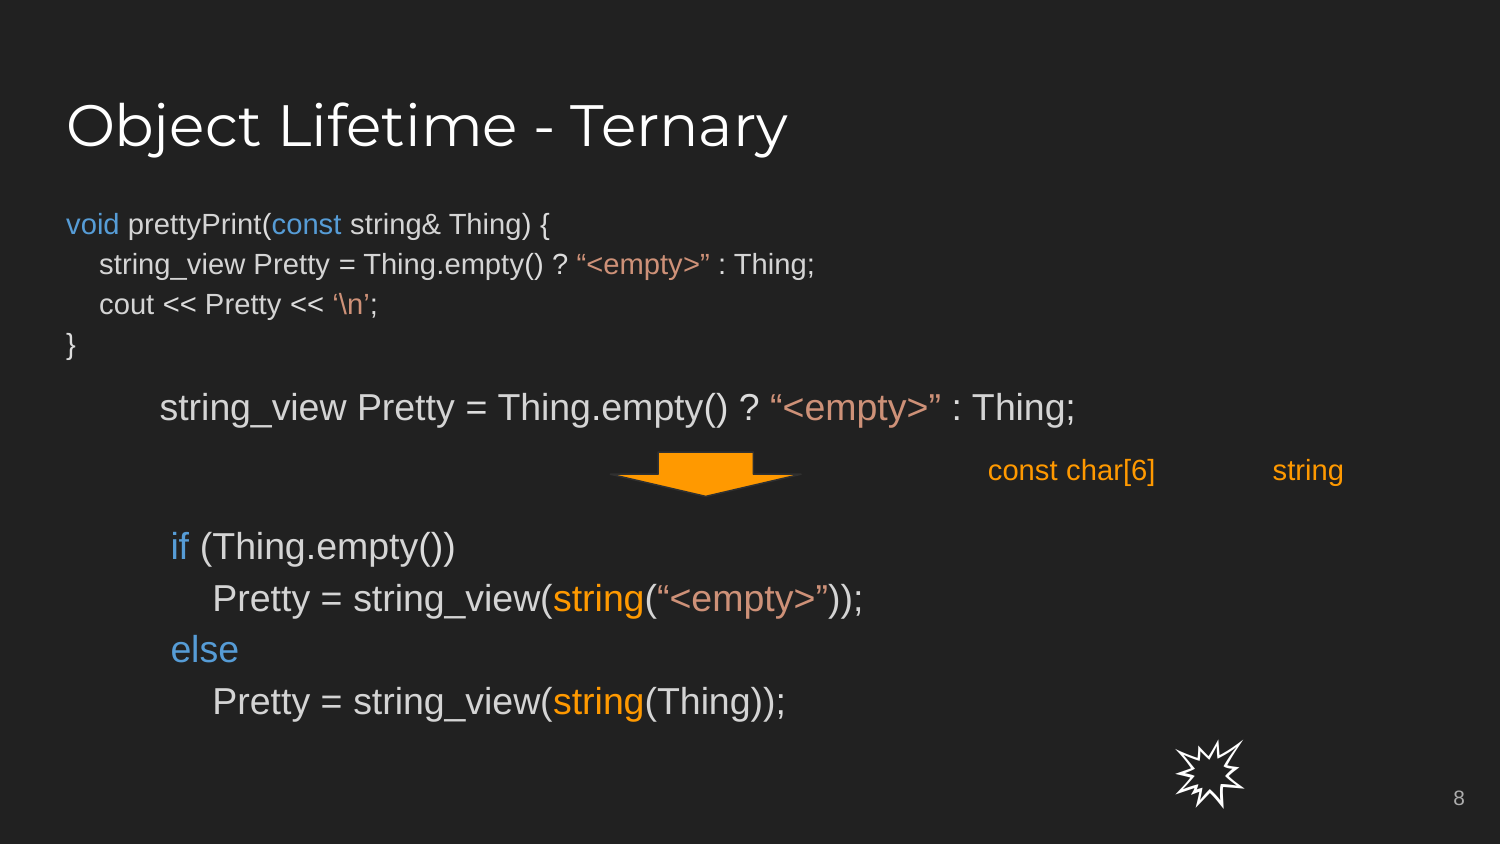

# Object Lifetime - Ternary
void prettyPrint(const string& Thing) {
    string_view Pretty = Thing.empty() ? “<empty>” : Thing;
    cout << Pretty << ‘\n’;
}

string_view Pretty = Thing.empty() ? “<empty>” : Thing;

const char[6]
string

if (Thing.empty())
    Pretty = string_view(string(“<empty>”));
else
    Pretty = string_view(string(Thing));
💥
8